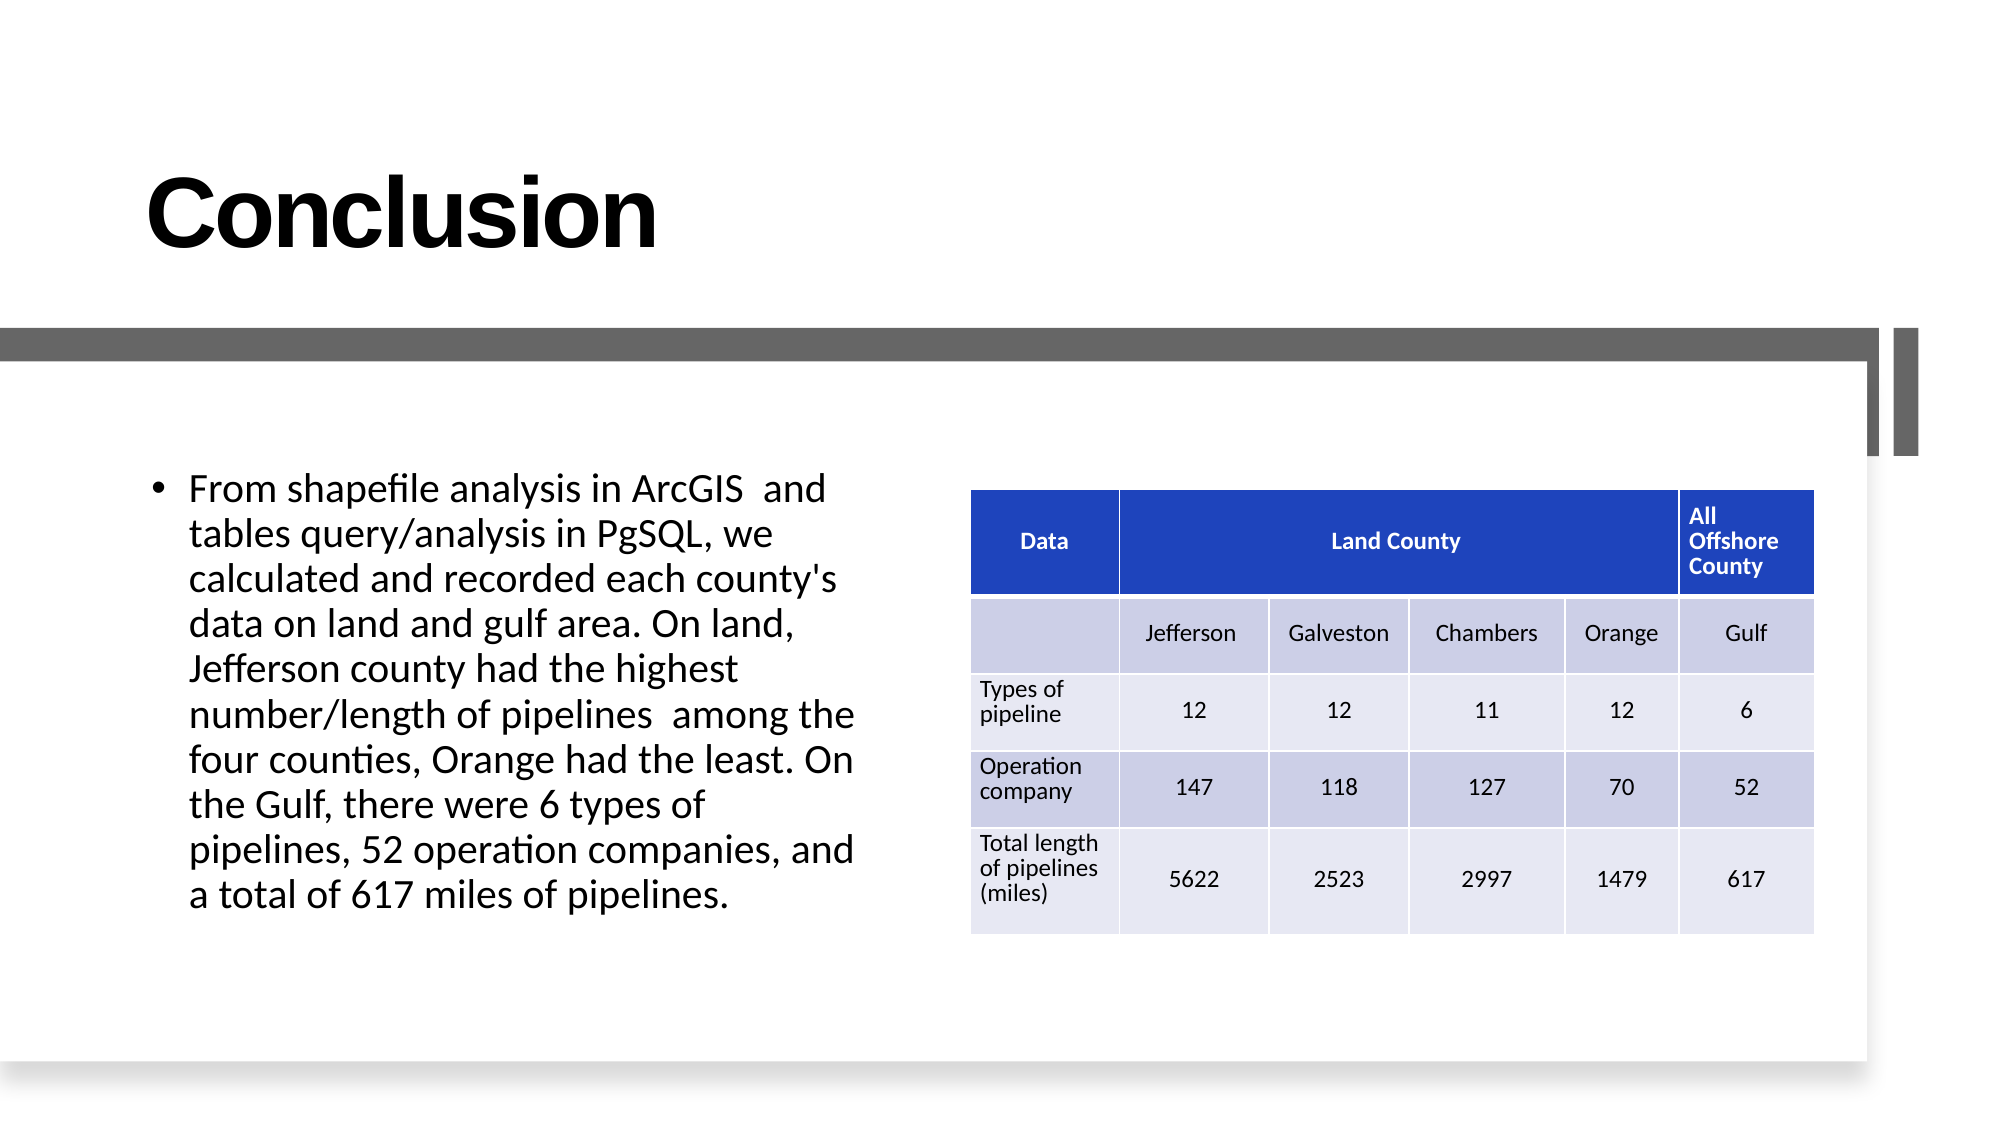

# Conclusion

From shapefile analysis in ArcGIS  and tables query/analysis in PgSQL, we calculated and recorded each county's data on land and gulf area. On land, Jefferson county had the highest number/length of pipelines  among the four counties, Orange had the least. On the Gulf, there were 6 types of pipelines, 52 operation companies, and a total of 617 miles of pipelines.

| Data | Land County |  |  |  | All Offshore County |
| --- | --- | --- | --- | --- | --- |
|  | Jefferson | Galveston | Chambers | Orange | Gulf |
| Types of pipeline | 12 | 12 | 11 | 12 | 6 |
| Operation company | 147 | 118 | 127 | 70 | 52 |
| Total length of pipelines (miles) | 5622 | 2523 | 2997 | 1479 | 617 |